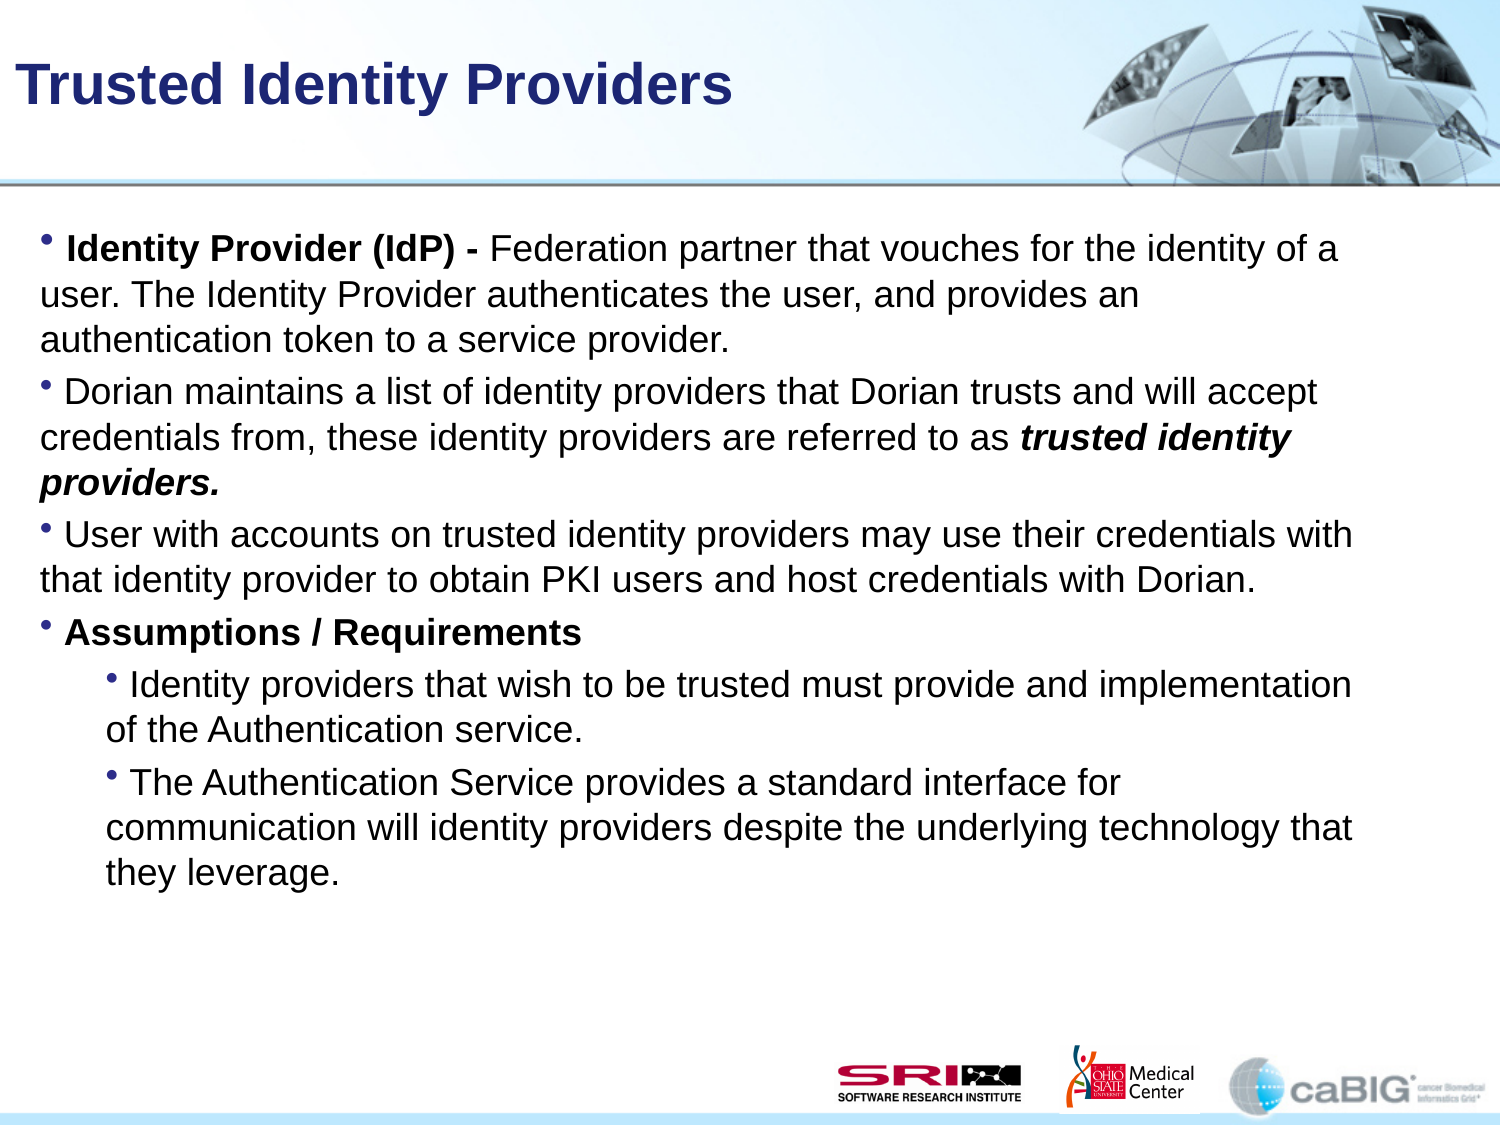

# Trusted Identity Providers
 Identity Provider (IdP) - Federation partner that vouches for the identity of a user. The Identity Provider authenticates the user, and provides an authentication token to a service provider.
 Dorian maintains a list of identity providers that Dorian trusts and will accept credentials from, these identity providers are referred to as trusted identity providers.
 User with accounts on trusted identity providers may use their credentials with that identity provider to obtain PKI users and host credentials with Dorian.
 Assumptions / Requirements
 Identity providers that wish to be trusted must provide and implementation of the Authentication service.
 The Authentication Service provides a standard interface for communication will identity providers despite the underlying technology that they leverage.